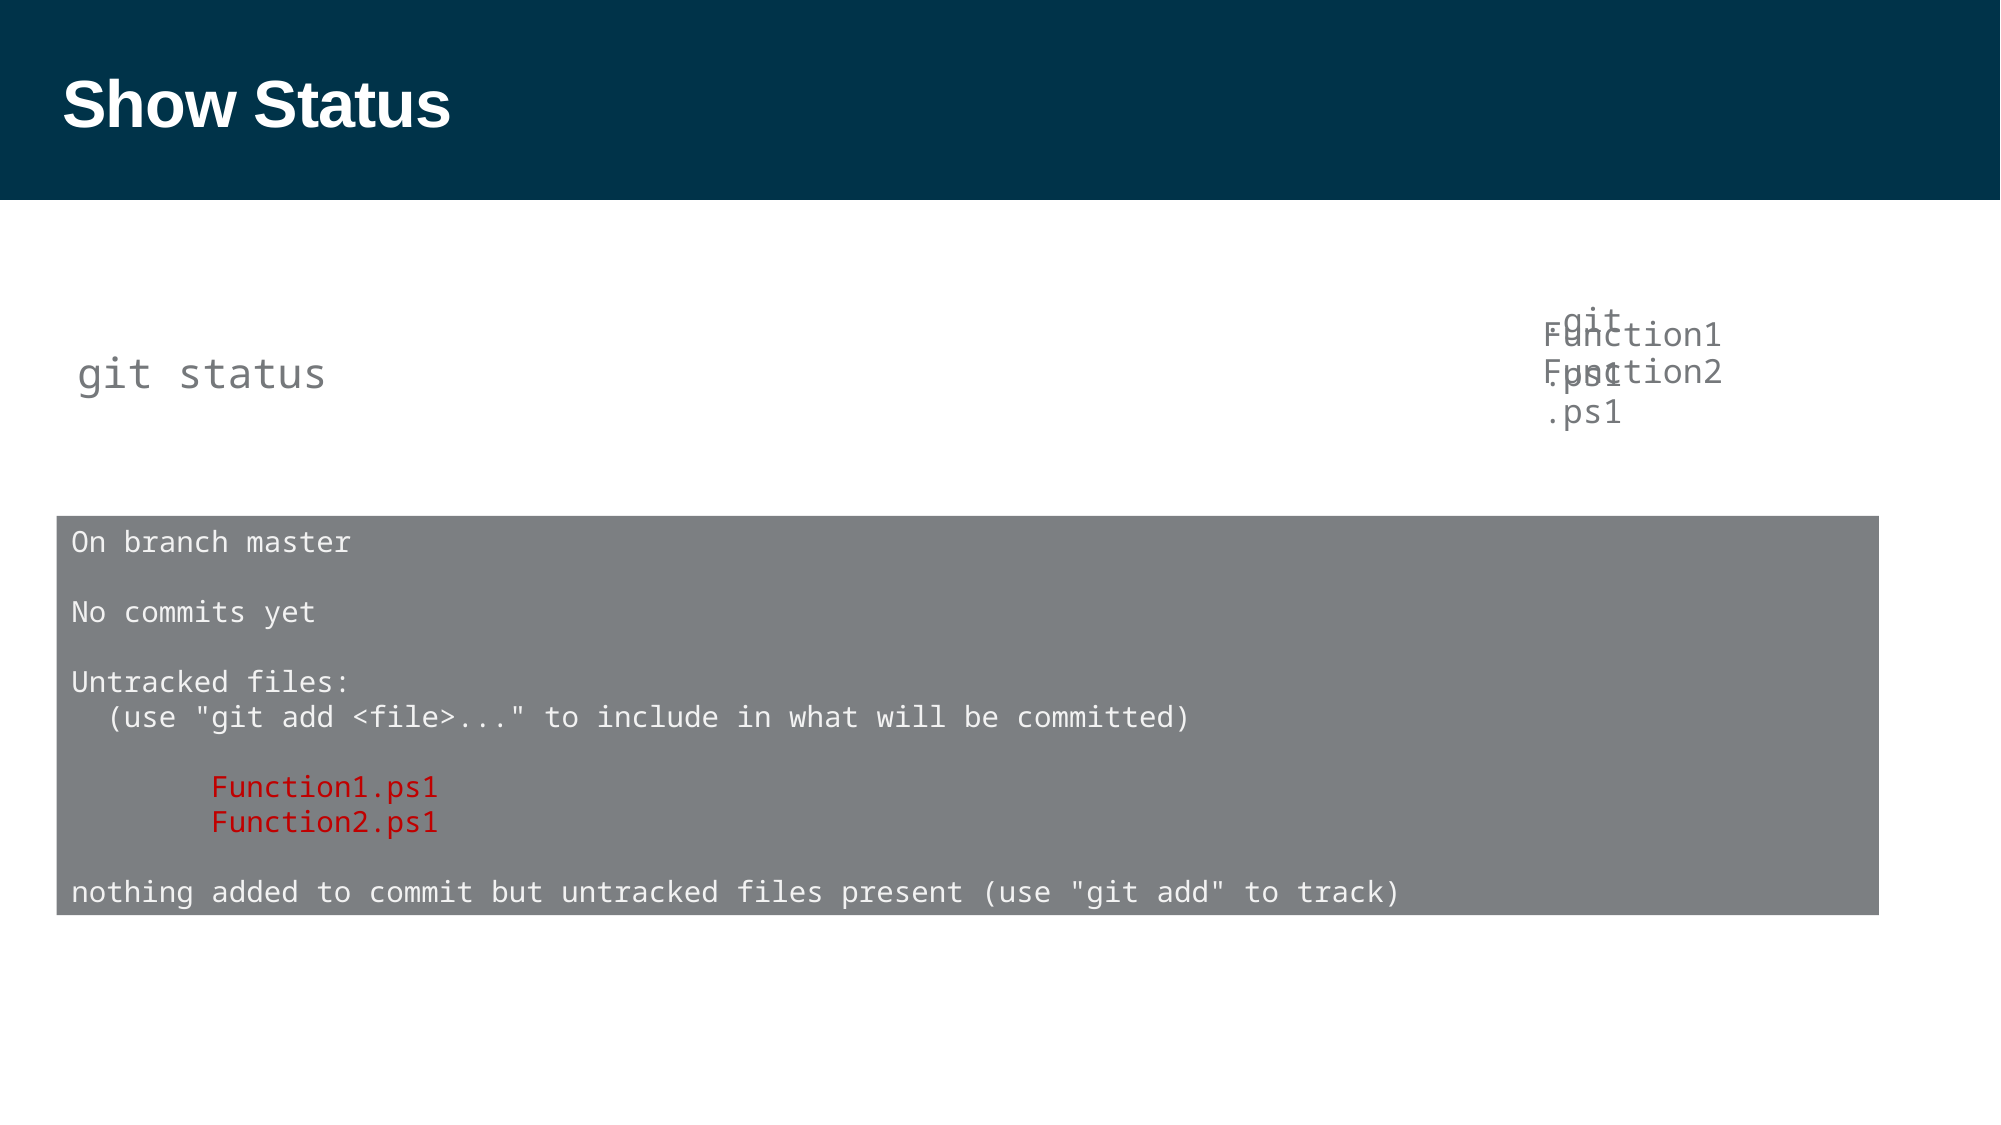

# Show Status

.git
Function1.ps1
Function2.ps1
git status
On branch master

No commits yet

Untracked files:
  (use "git add <file>..." to include in what will be committed)

        Function1.ps1
        Function2.ps1

nothing added to commit but untracked files present (use "git add" to track)